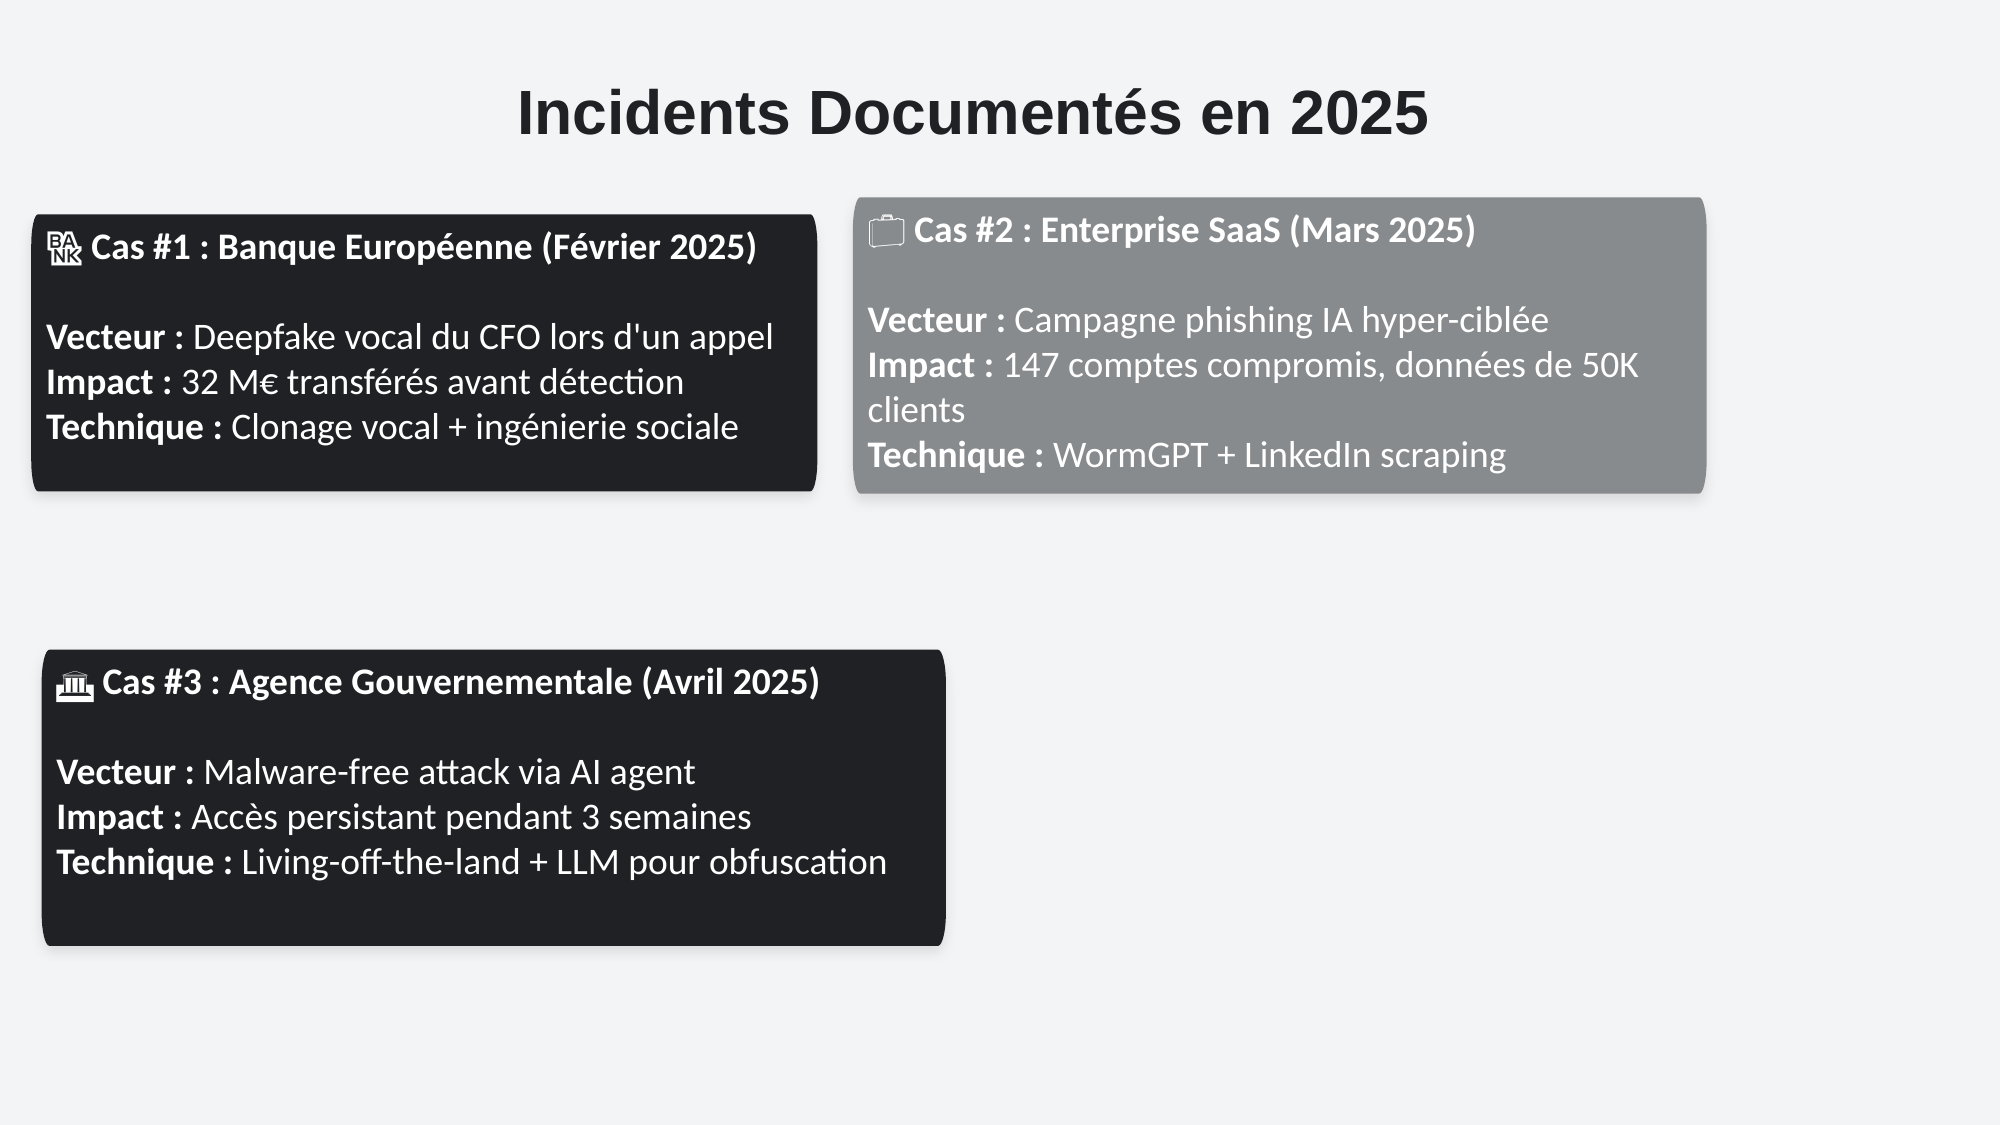

Incidents Documentés en 2025
💼 Cas #2 : Enterprise SaaS (Mars 2025)

Vecteur : Campagne phishing IA hyper-ciblée
Impact : 147 comptes compromis, données de 50K clients
Technique : WormGPT + LinkedIn scraping
🏦 Cas #1 : Banque Européenne (Février 2025)

Vecteur : Deepfake vocal du CFO lors d'un appel
Impact : 32 M€ transférés avant détection
Technique : Clonage vocal + ingénierie sociale
🏛️ Cas #3 : Agence Gouvernementale (Avril 2025)

Vecteur : Malware-free attack via AI agent
Impact : Accès persistant pendant 3 semaines
Technique : Living-off-the-land + LLM pour obfuscation